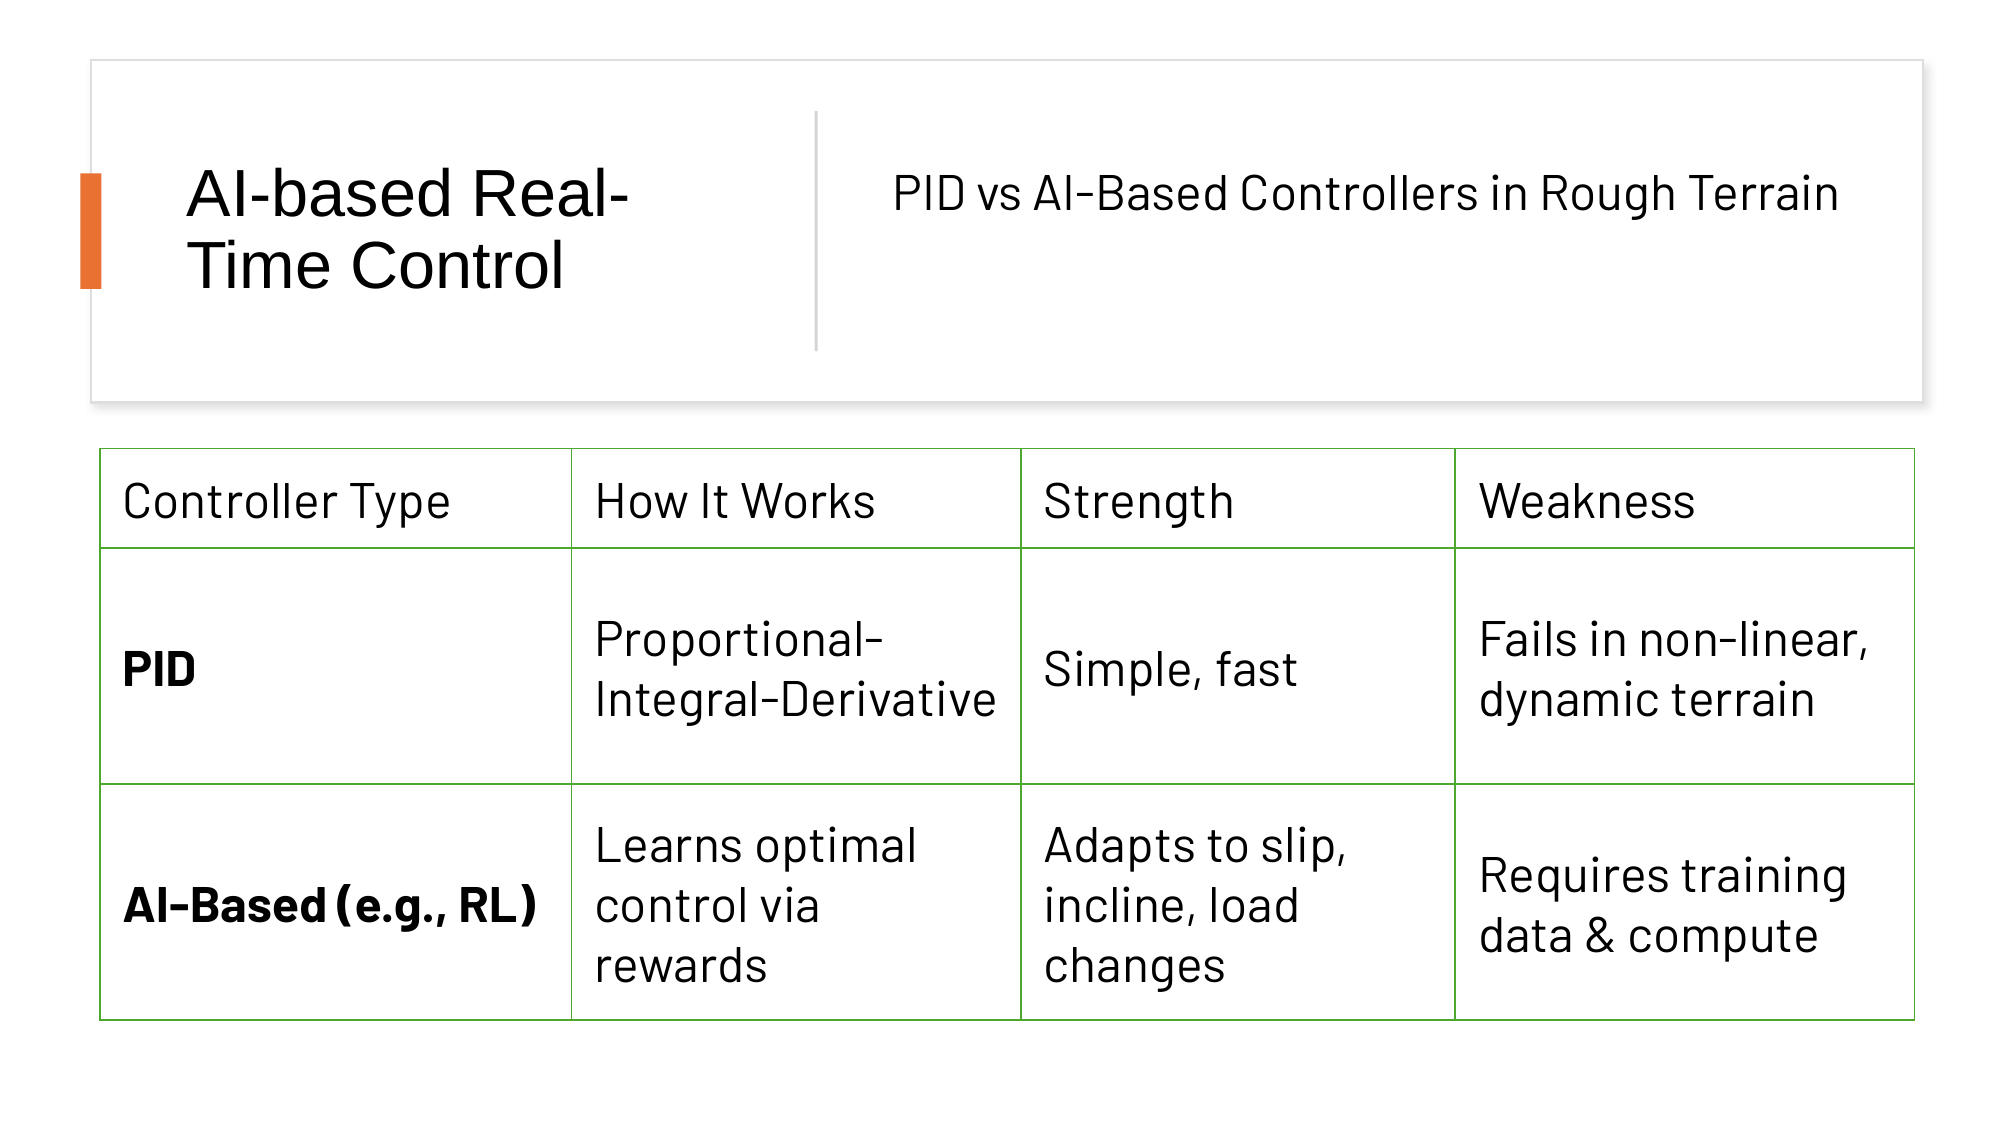

# AI-based Real-Time Control
PID vs AI-Based Controllers in Rough Terrain

| Controller Type | How It Works | Strength | Weakness |
| --- | --- | --- | --- |
| PID | Proportional-Integral-Derivative | Simple, fast | Fails in non-linear, dynamic terrain |
| AI-Based (e.g., RL) | Learns optimal control via rewards | Adapts to slip, incline, load changes | Requires training data & compute |